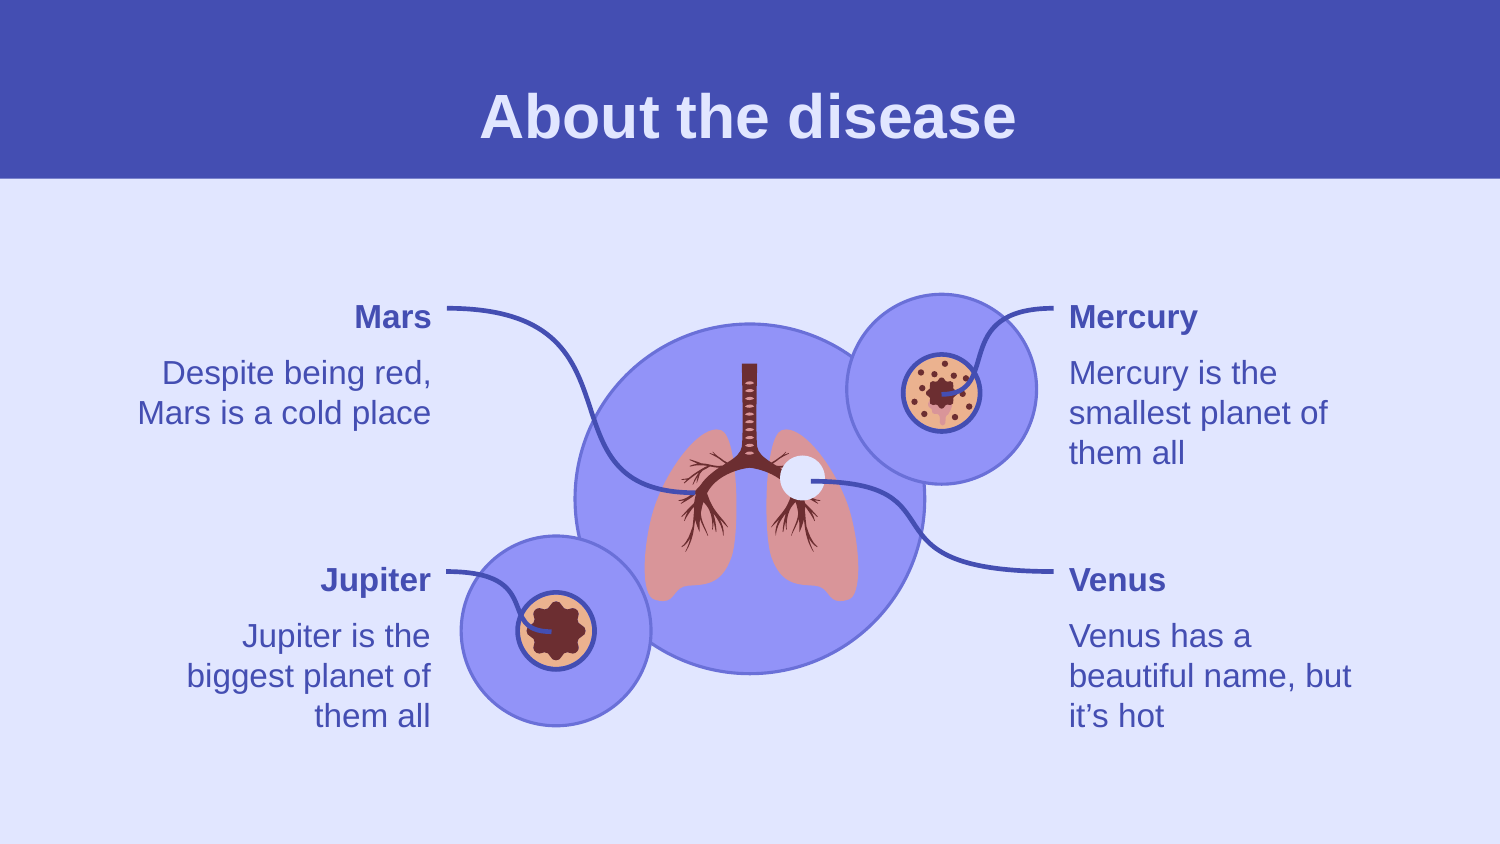

# About the disease
Mars
Mercury

Despite being red, Mars is a cold place
Mercury is the smallest planet of them all

Jupiter
Venus

Jupiter is the biggest planet of them all

Venus has a beautiful name, but it’s hot